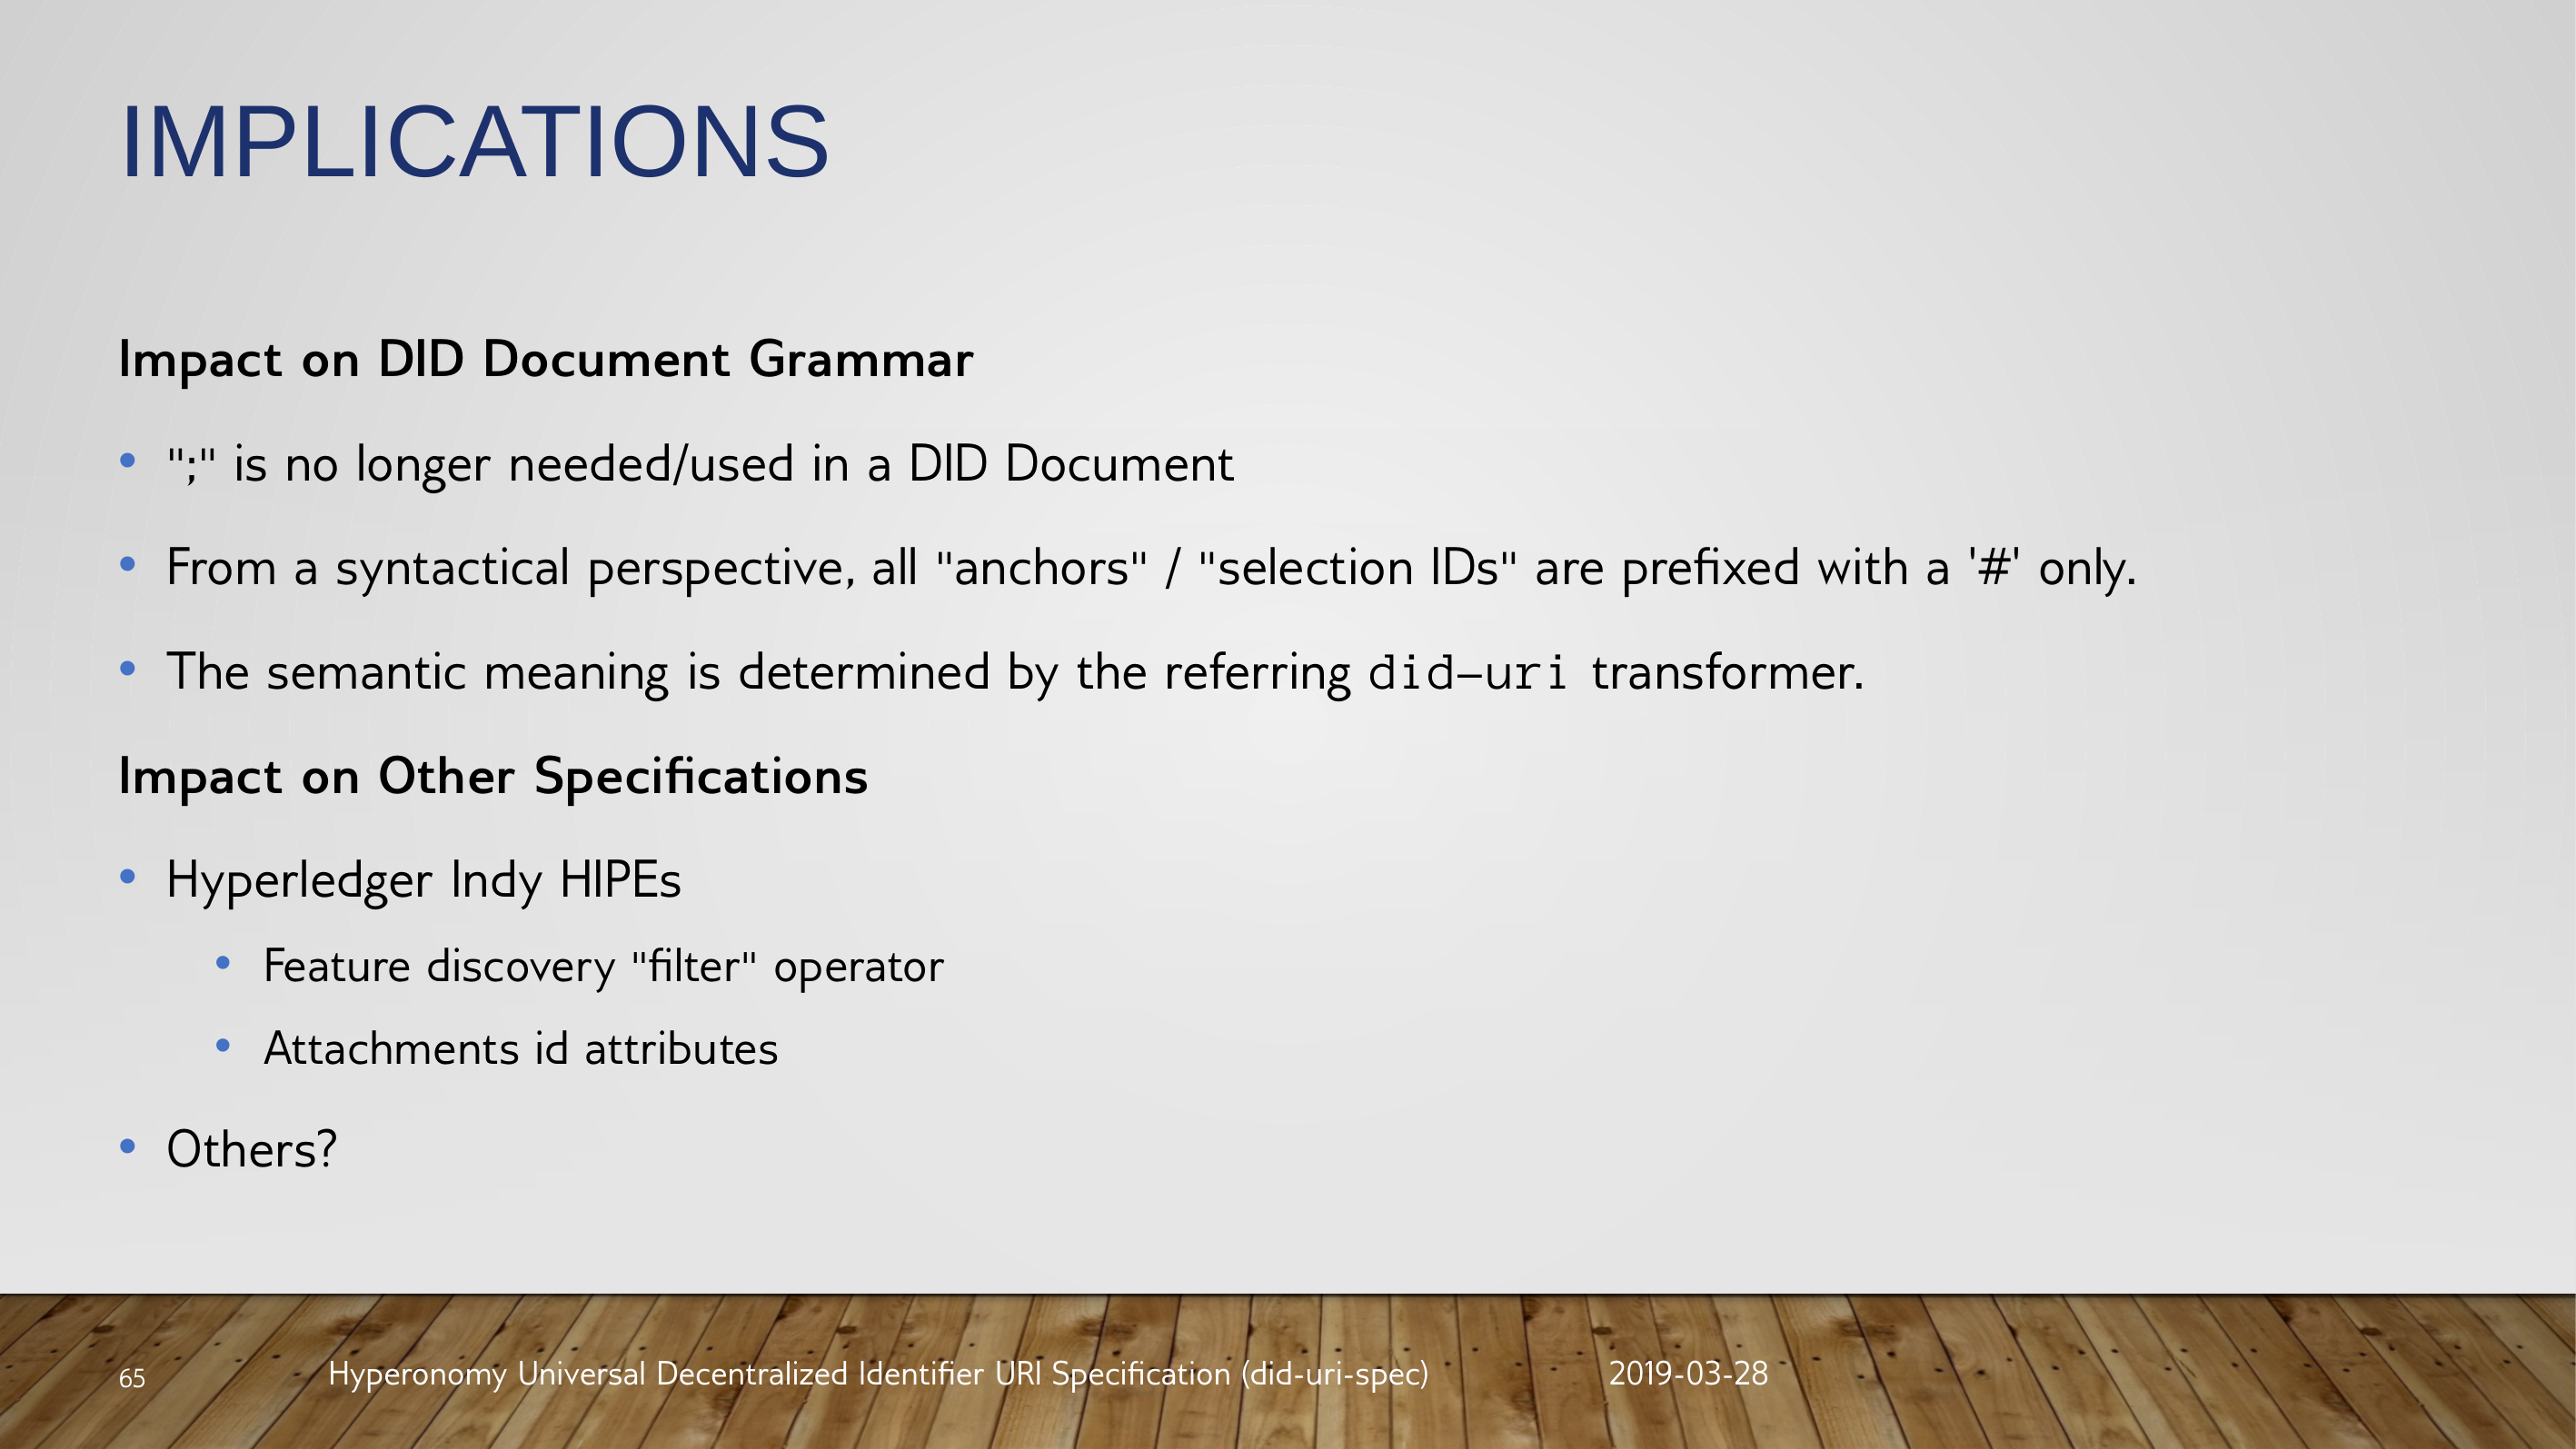

# Implications
Impact on DID Document Grammar
";" is no longer needed/used in a DID Document
From a syntactical perspective, all "anchors" / "selection IDs" are prefixed with a '#' only.
The semantic meaning is determined by the referring did-uri transformer.
Impact on Other Specifications
Hyperledger Indy HIPEs
Feature discovery "filter" operator
Attachments id attributes
Others?
65
2019-03-28
Hyperonomy Universal Decentralized Identifier URI Specification (did-uri-spec)